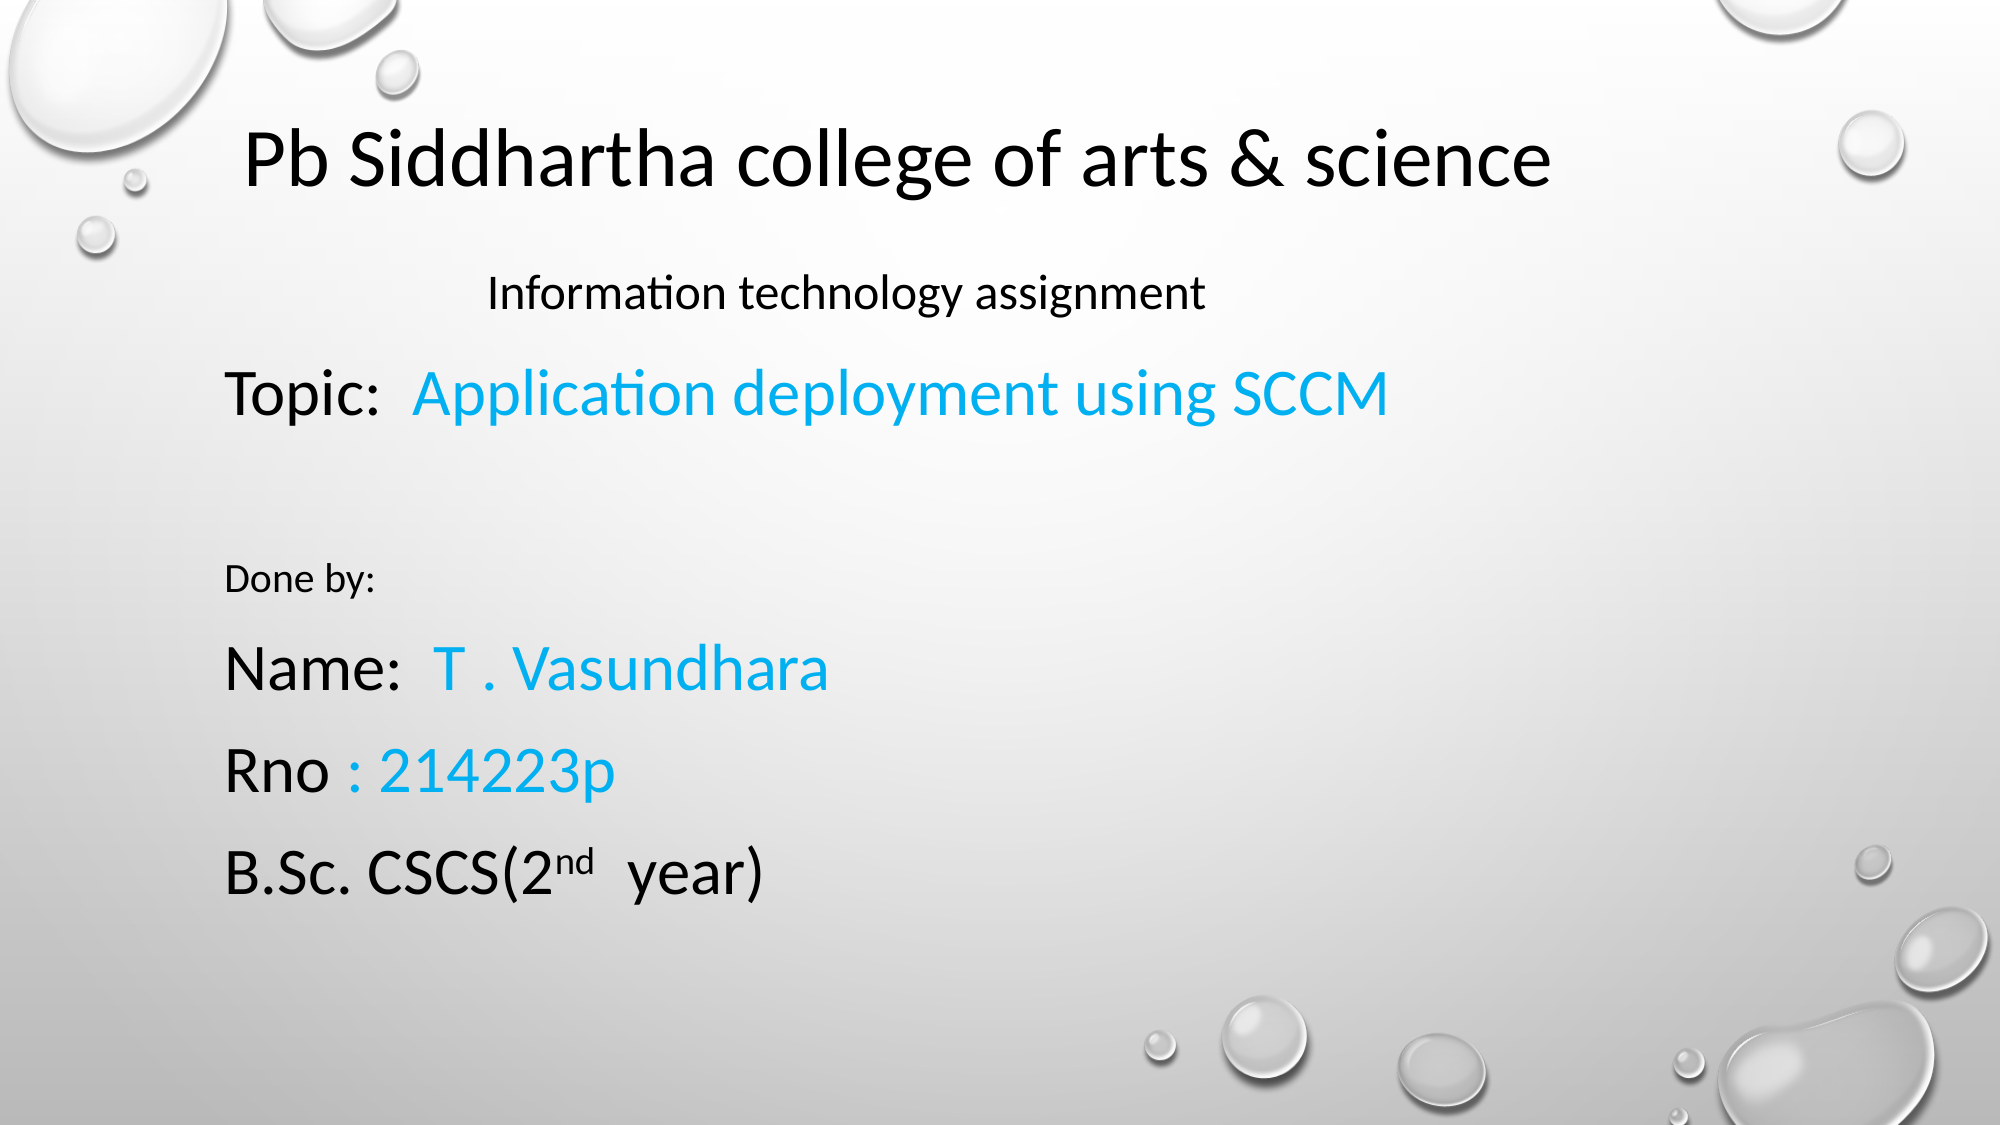

Pb Siddhartha college of arts & science
              Information technology assignment
Topic:  Application deployment using SCCM

Done by:
Name:  T . Vasundhara
Rno : 214223p
B.Sc. CSCS(2nd   year)